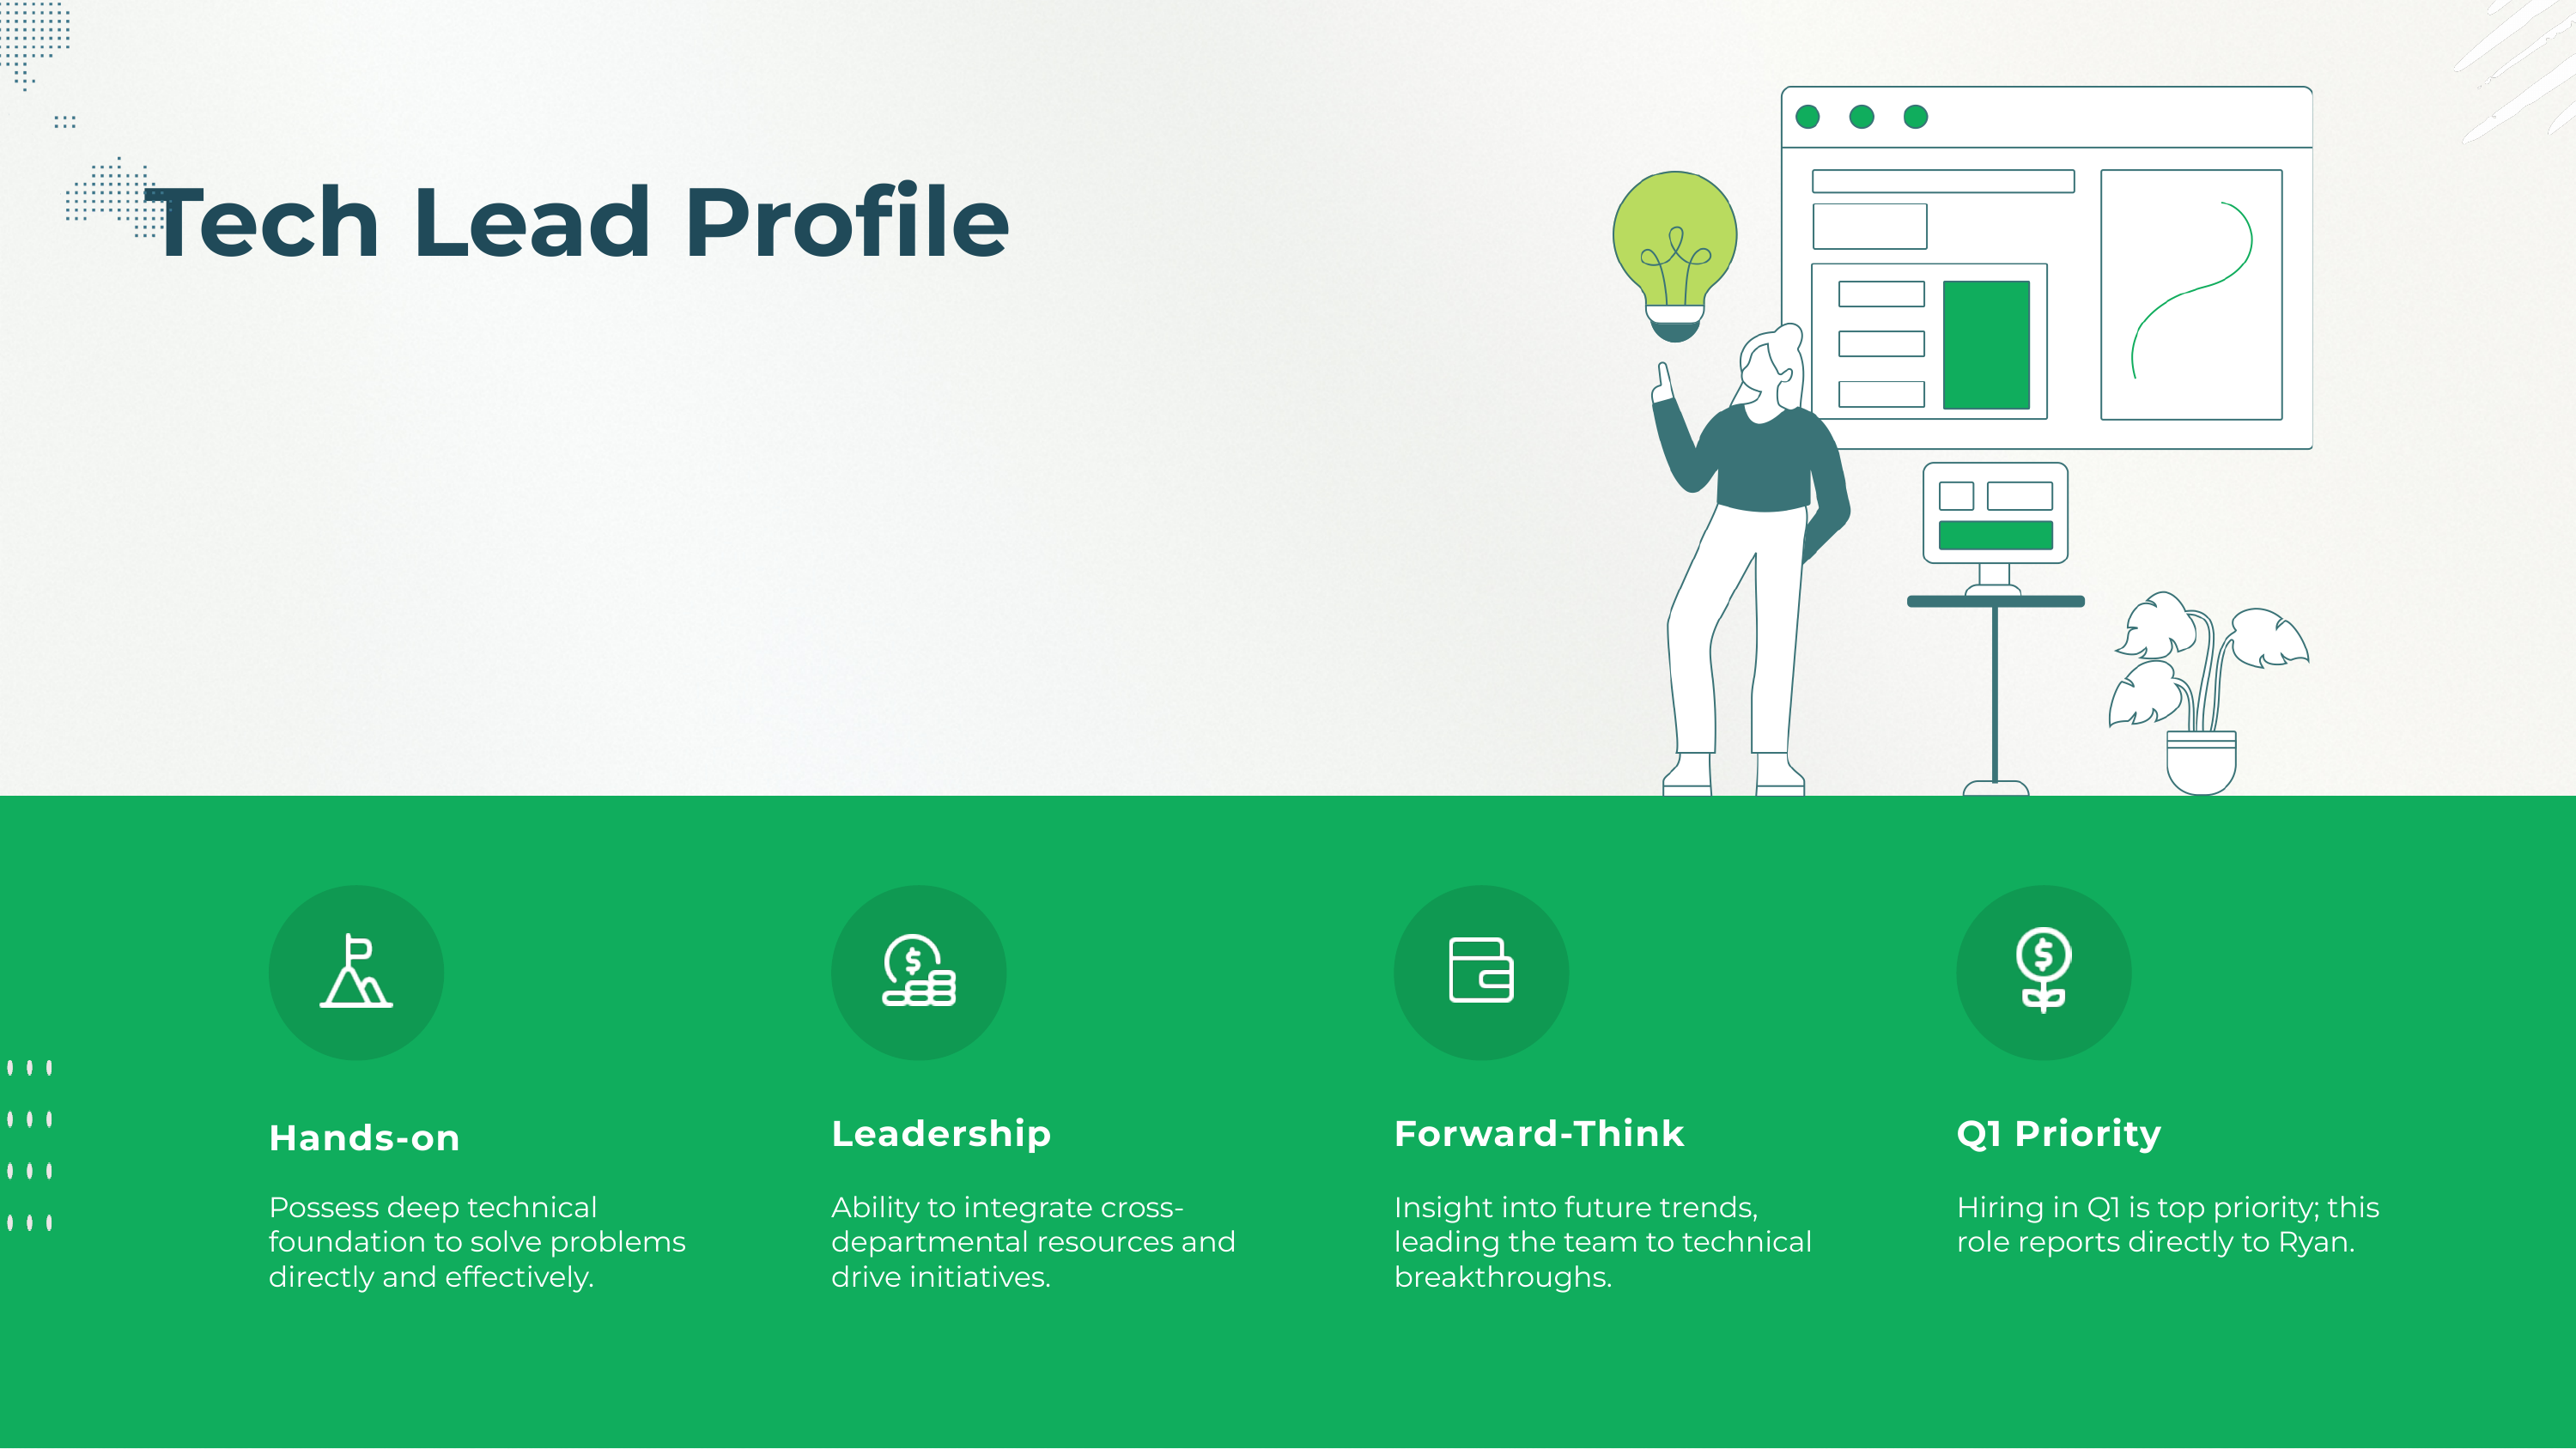

Tech Lead Profile

Hands-on
Leadership
Forward-Think
Q1 Priority
Possess deep technical foundation to solve problems directly and effectively.
Ability to integrate cross-departmental resources and drive initiatives.
Insight into future trends, leading the team to technical breakthroughs.
Hiring in Q1 is top priority; this role reports directly to Ryan.